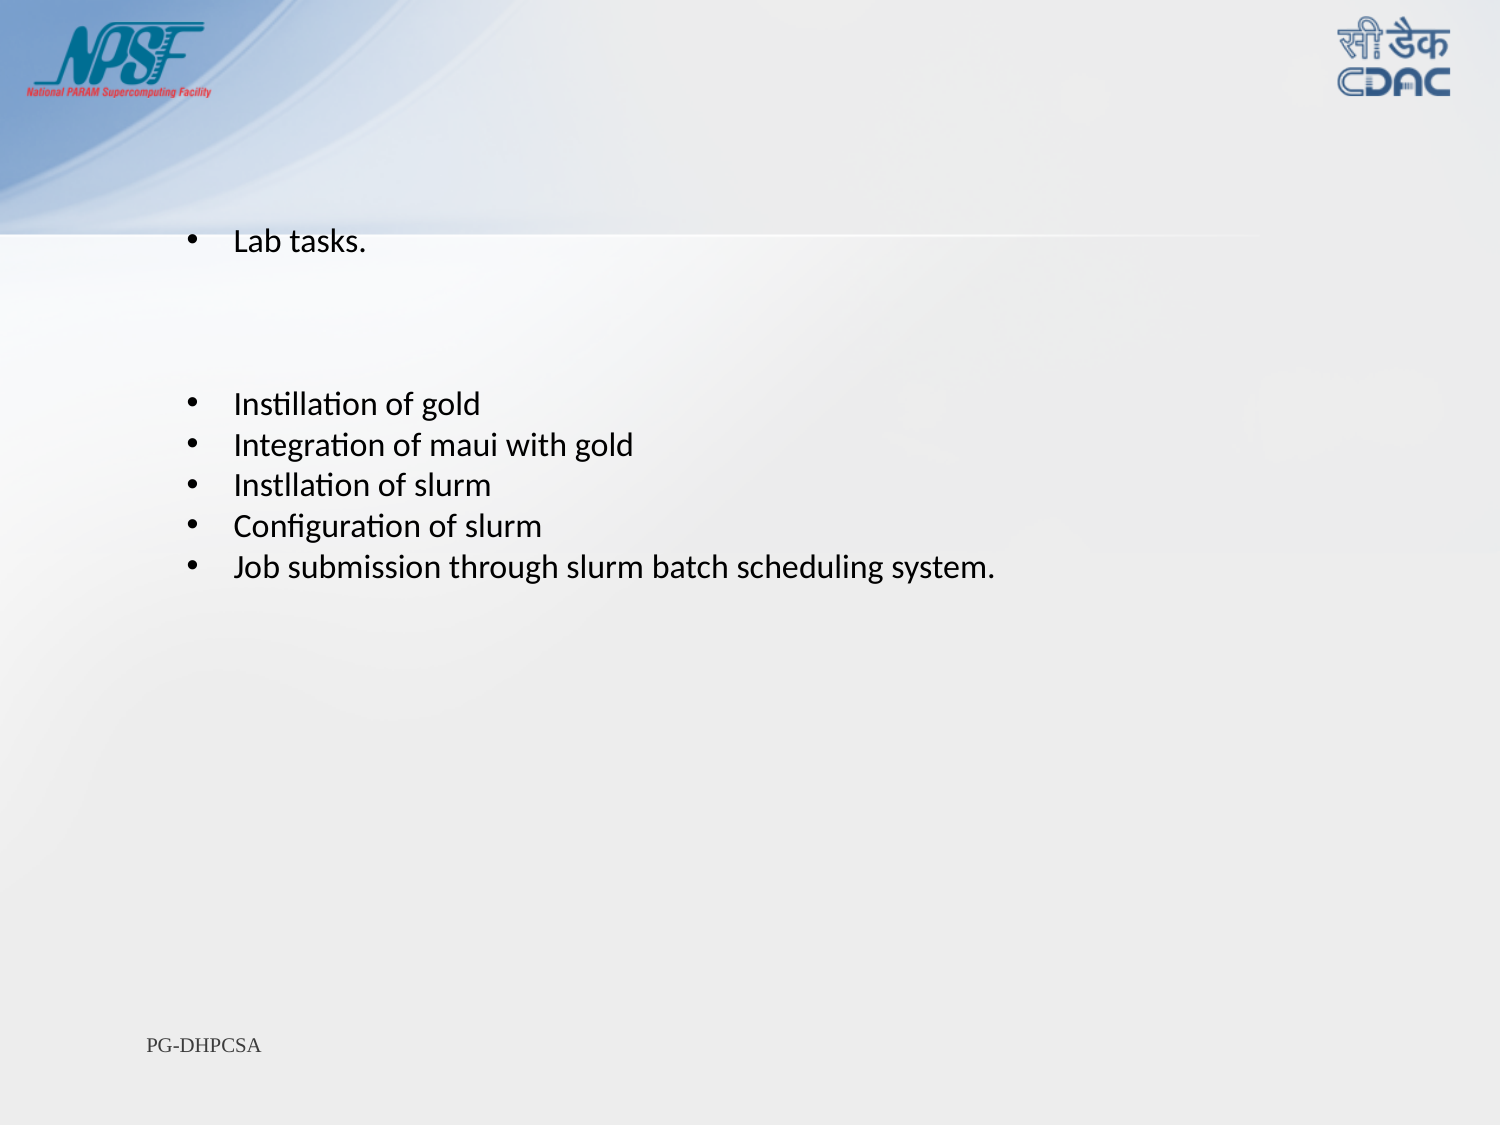

Lab tasks.

Instillation of gold
Integration of maui with gold
Instllation of slurm
Configuration of slurm
Job submission through slurm batch scheduling system.

PG-DHPCSA